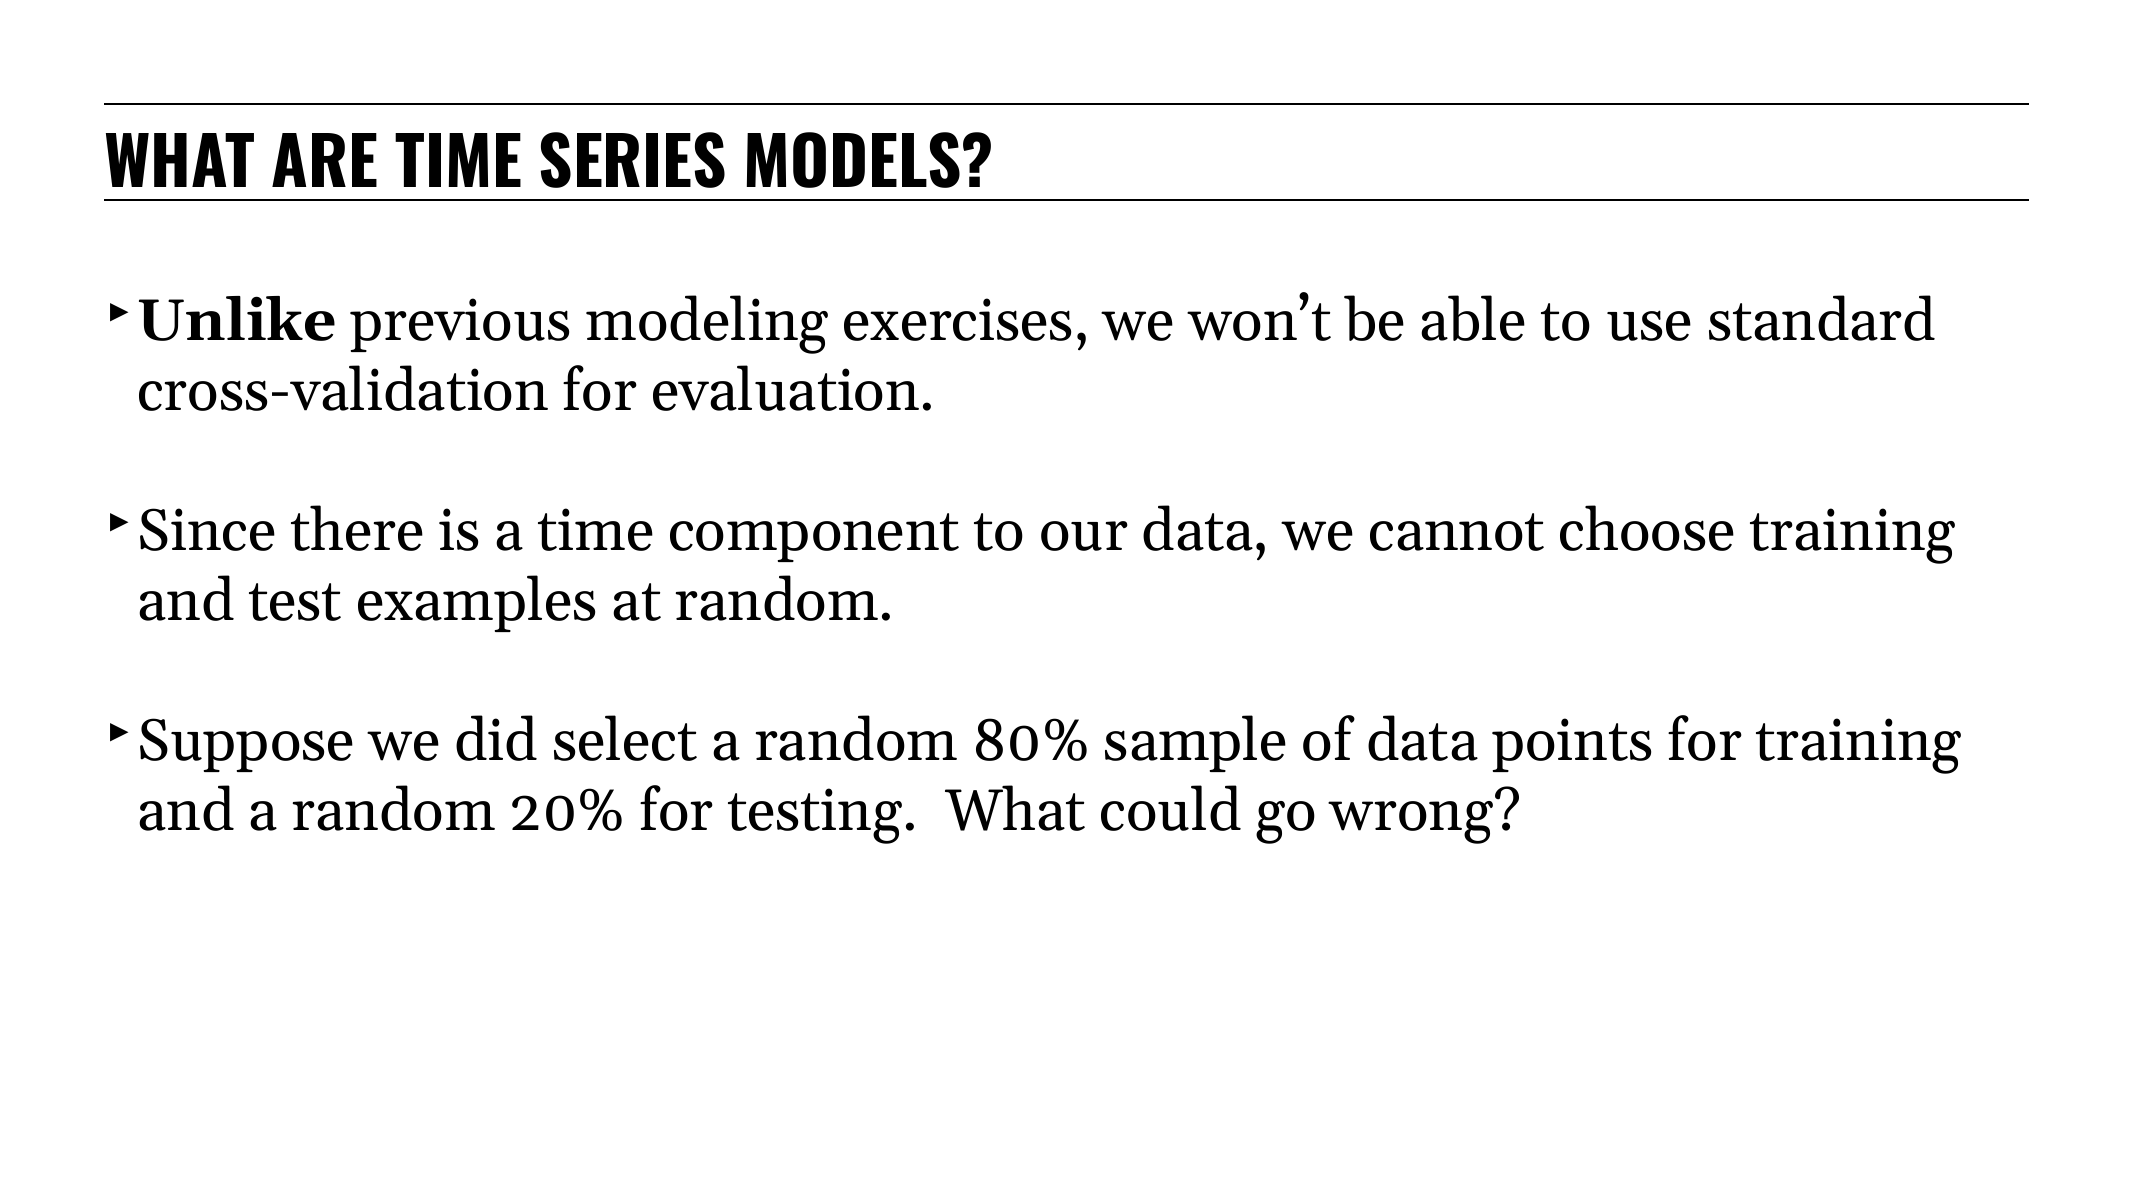

WHAT ARE TIME SERIES MODELS?

Unlike previous modeling exercises, we won’t be able to use standard cross-validation for evaluation.

Since there is a time component to our data, we cannot choose training and test examples at random.

Suppose we did select a random 80% sample of data points for training and a random 20% for testing.  What could go wrong?